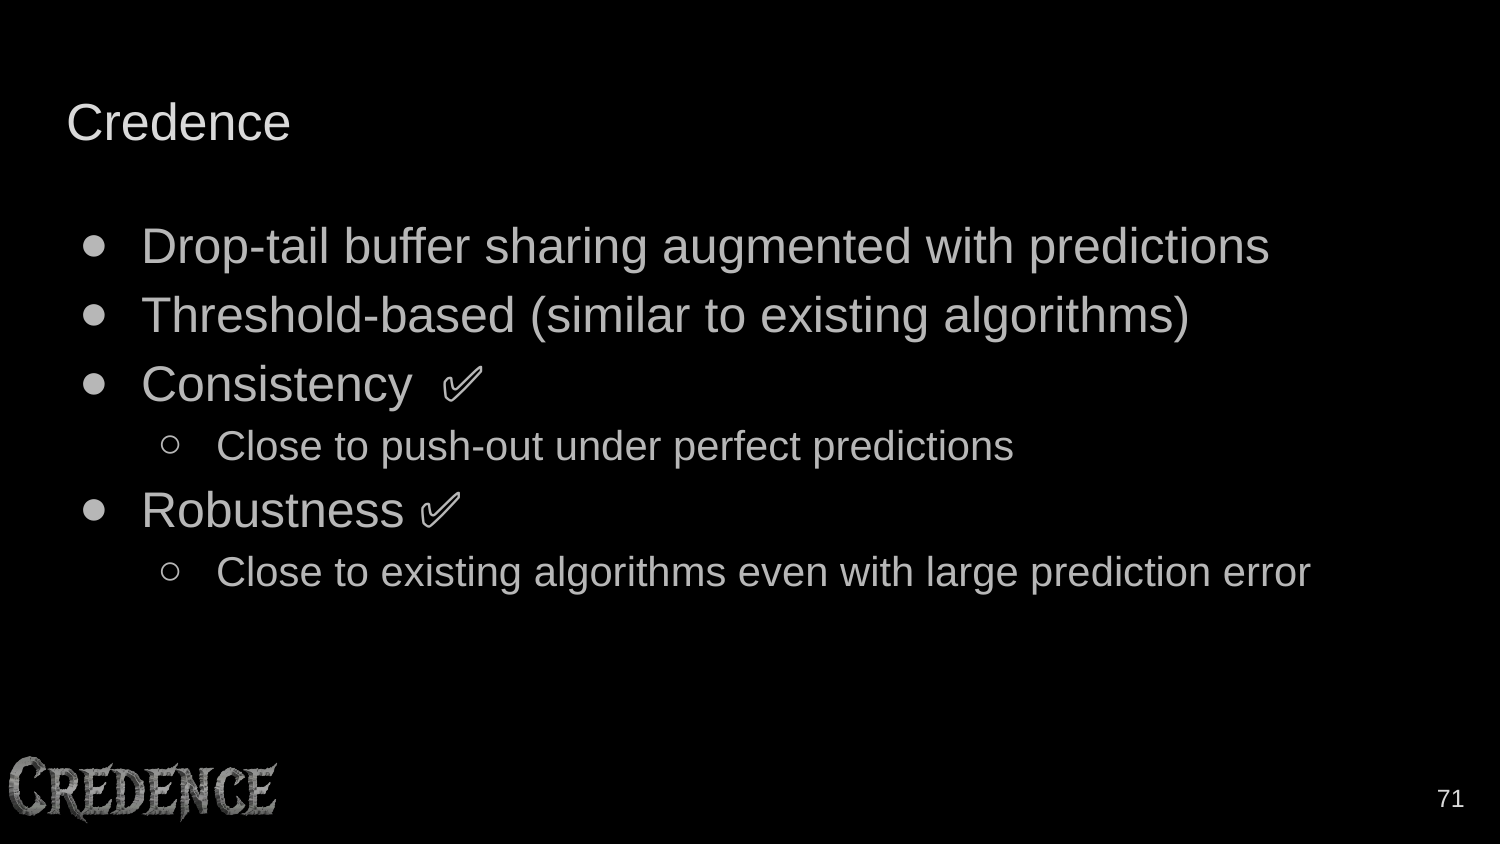

# Credence
Drop-tail buffer sharing augmented with predictions
Threshold-based (similar to existing algorithms)
Consistency  ✅
Close to push-out under perfect predictions
Robustness ✅
Close to existing algorithms even with large prediction error
71